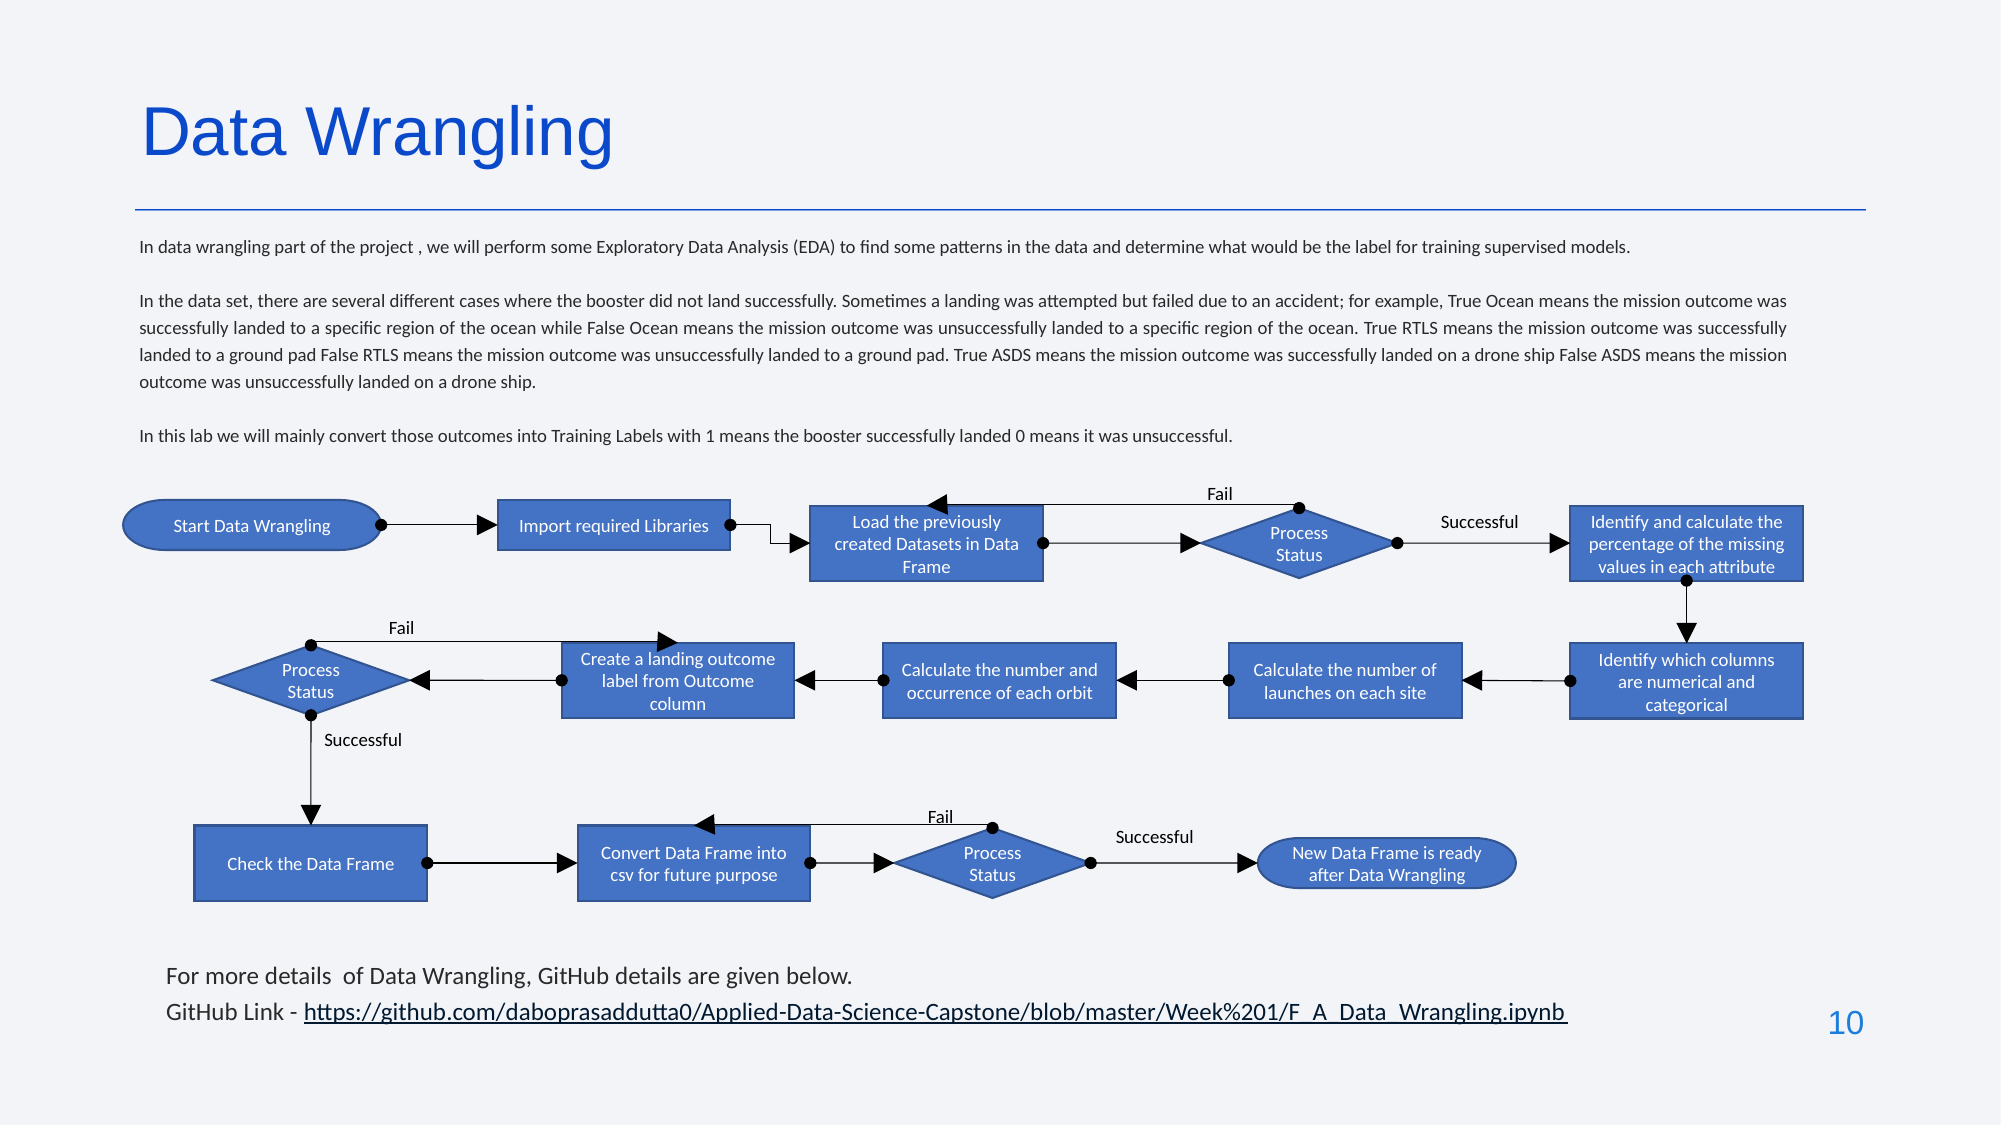

Data Wrangling
In data wrangling part of the project , we will perform some Exploratory Data Analysis (EDA) to find some patterns in the data and determine what would be the label for training supervised models.

In the data set, there are several different cases where the booster did not land successfully. Sometimes a landing was attempted but failed due to an accident; for example, True Ocean means the mission outcome was successfully landed to a specific region of the ocean while False Ocean means the mission outcome was unsuccessfully landed to a specific region of the ocean. True RTLS means the mission outcome was successfully landed to a ground pad False RTLS means the mission outcome was unsuccessfully landed to a ground pad. True ASDS means the mission outcome was successfully landed on a drone ship False ASDS means the mission outcome was unsuccessfully landed on a drone ship.

In this lab we will mainly convert those outcomes into Training Labels with 1 means the booster successfully landed 0 means it was unsuccessful.

Fail
Start Data Wrangling
Import required Libraries
Successful
Load the previously created Datasets in Data Frame
Identify and calculate the percentage of the missing values in each attribute
Process Status
Fail
Create a landing outcome label from Outcome column
Calculate the number and occurrence of each orbit
Calculate the number of launches on each site
Identify which columns are numerical and categorical
Process Status
Successful
Fail
Successful
Convert Data Frame into csv for future purpose
Check the Data Frame
Process Status
New Data Frame is ready after Data Wrangling
For more details  of Data Wrangling, GitHub details are given below.
GitHub Link - https://github.com/daboprasaddutta0/Applied-Data-Science-Capstone/blob/master/Week%201/F_A_Data_Wrangling.ipynb

10